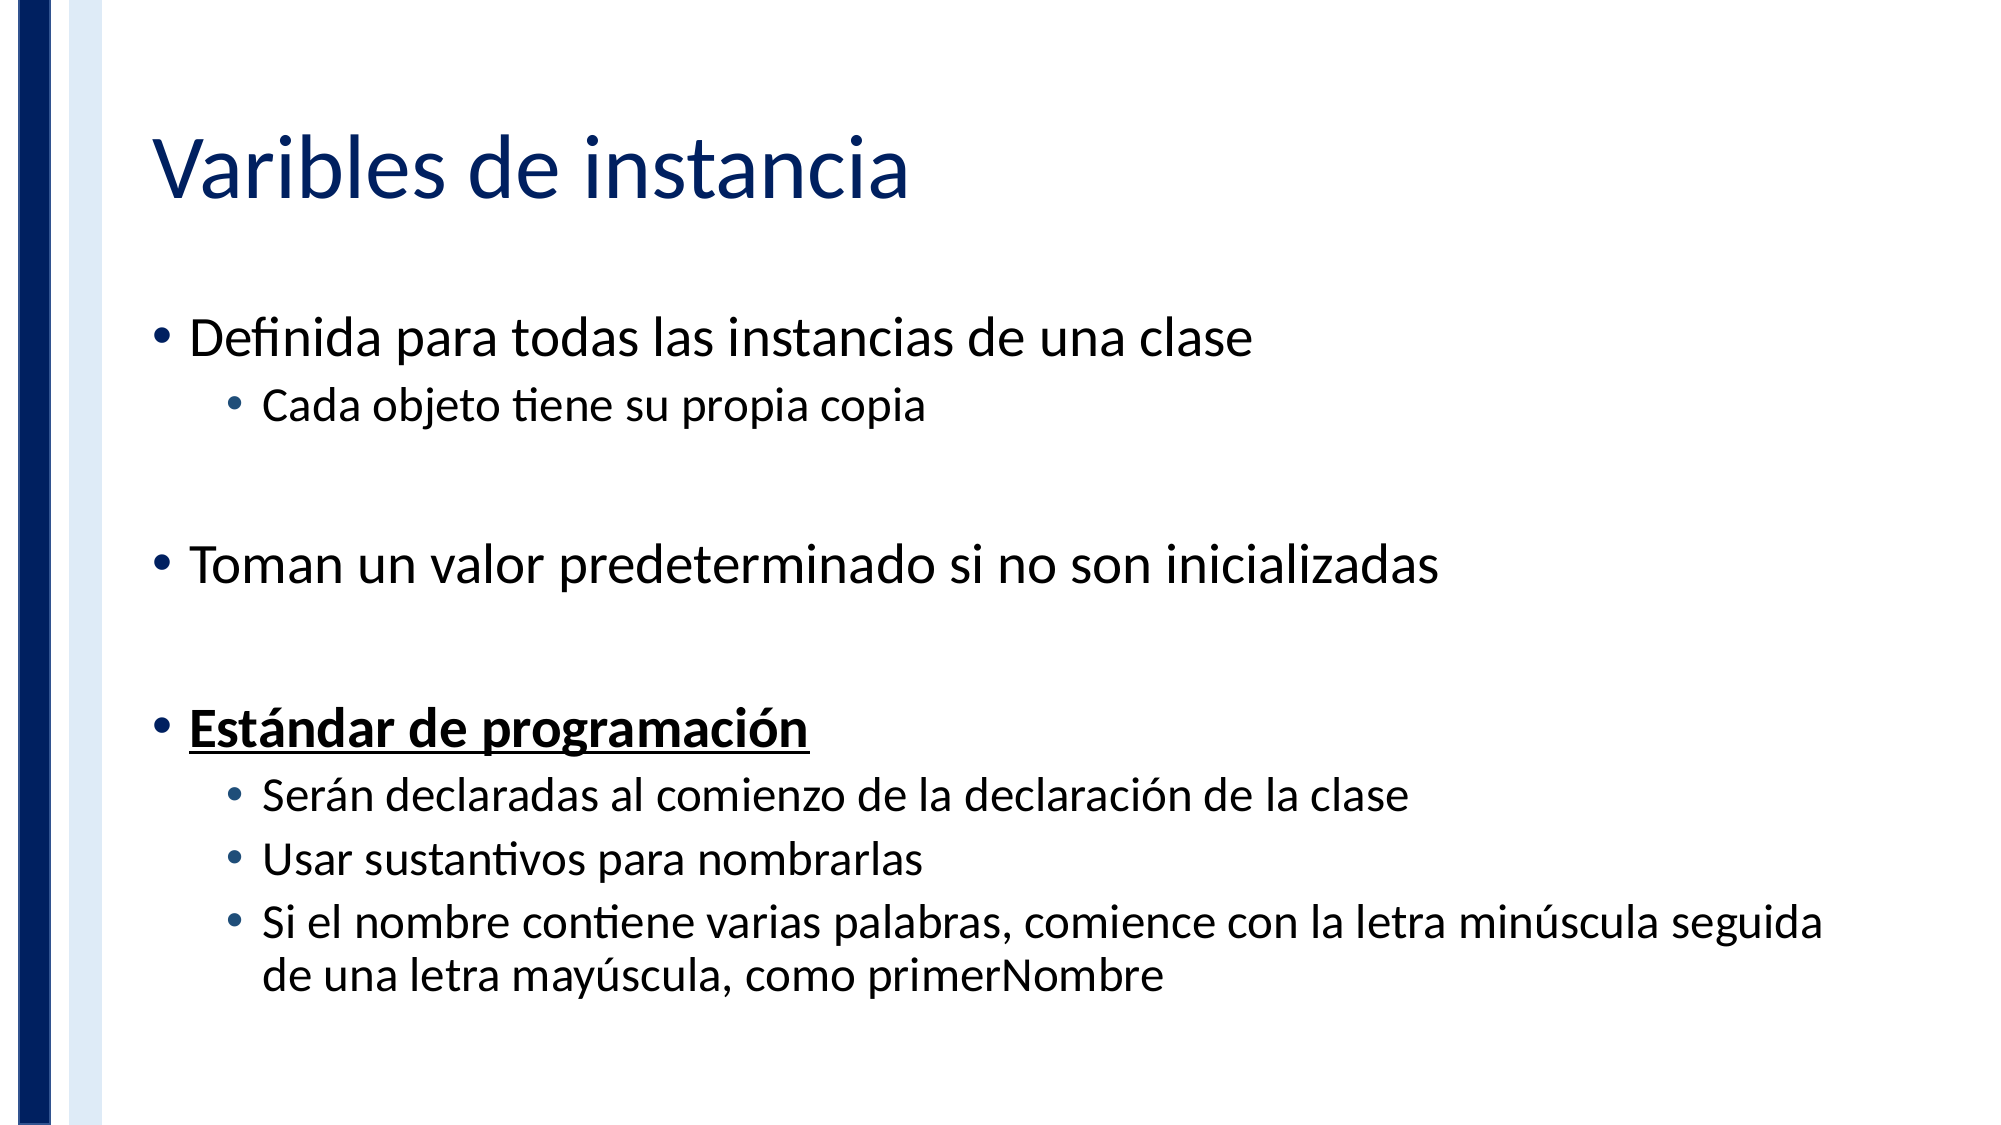

# Varibles de instancia
Definida para todas las instancias de una clase
Cada objeto tiene su propia copia

Toman un valor predeterminado si no son inicializadas

Estándar de programación
Serán declaradas al comienzo de la declaración de la clase
Usar sustantivos para nombrarlas
Si el nombre contiene varias palabras, comience con la letra minúscula seguida de una letra mayúscula, como primerNombre